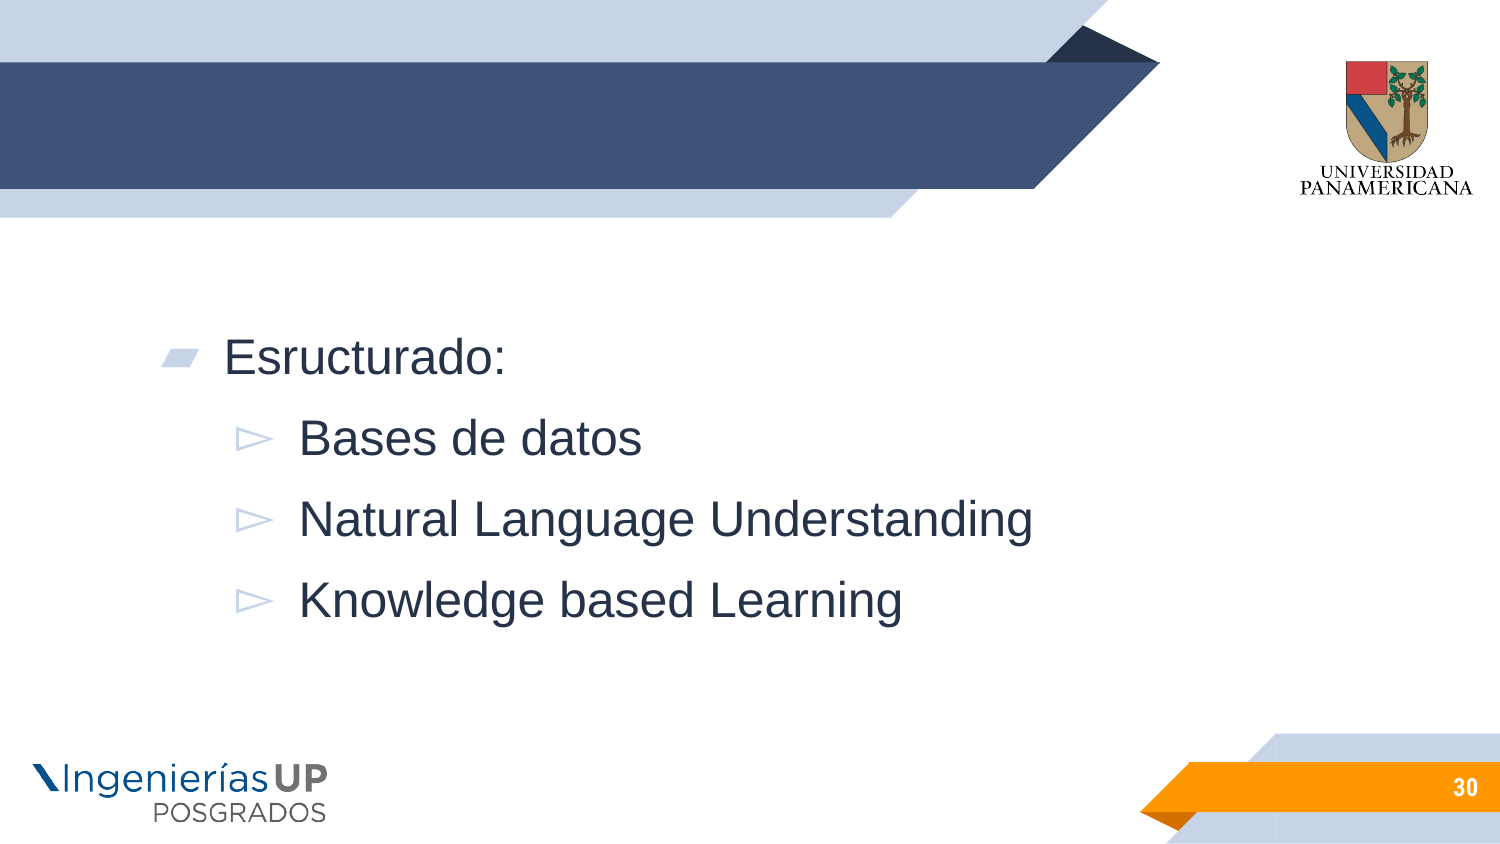

#
Esructurado:
Bases de datos
Natural Language Understanding
Knowledge based Learning
30